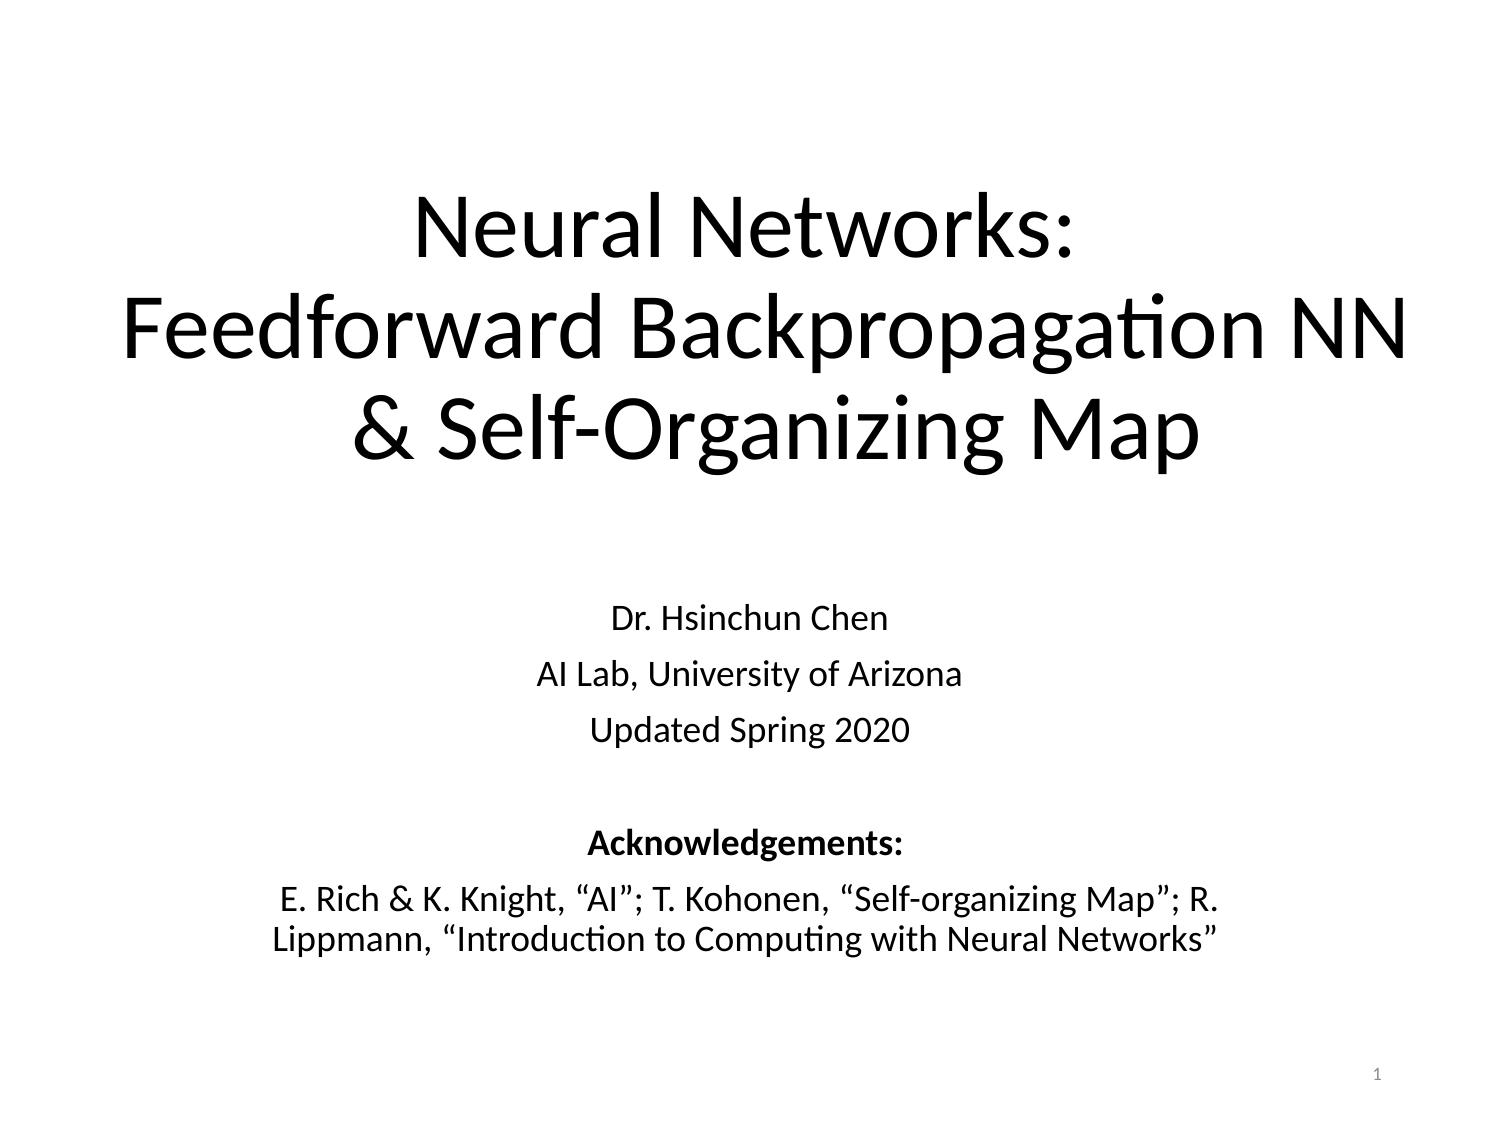

# Neural Networks: Feedforward Backpropagation NN & Self-Organizing Map
Dr. Hsinchun Chen
AI Lab, University of Arizona
Updated Spring 2020

Acknowledgements:
E. Rich & K. Knight, “AI”; T. Kohonen, “Self-organizing Map”; R. Lippmann, “Introduction to Computing with Neural Networks”
1